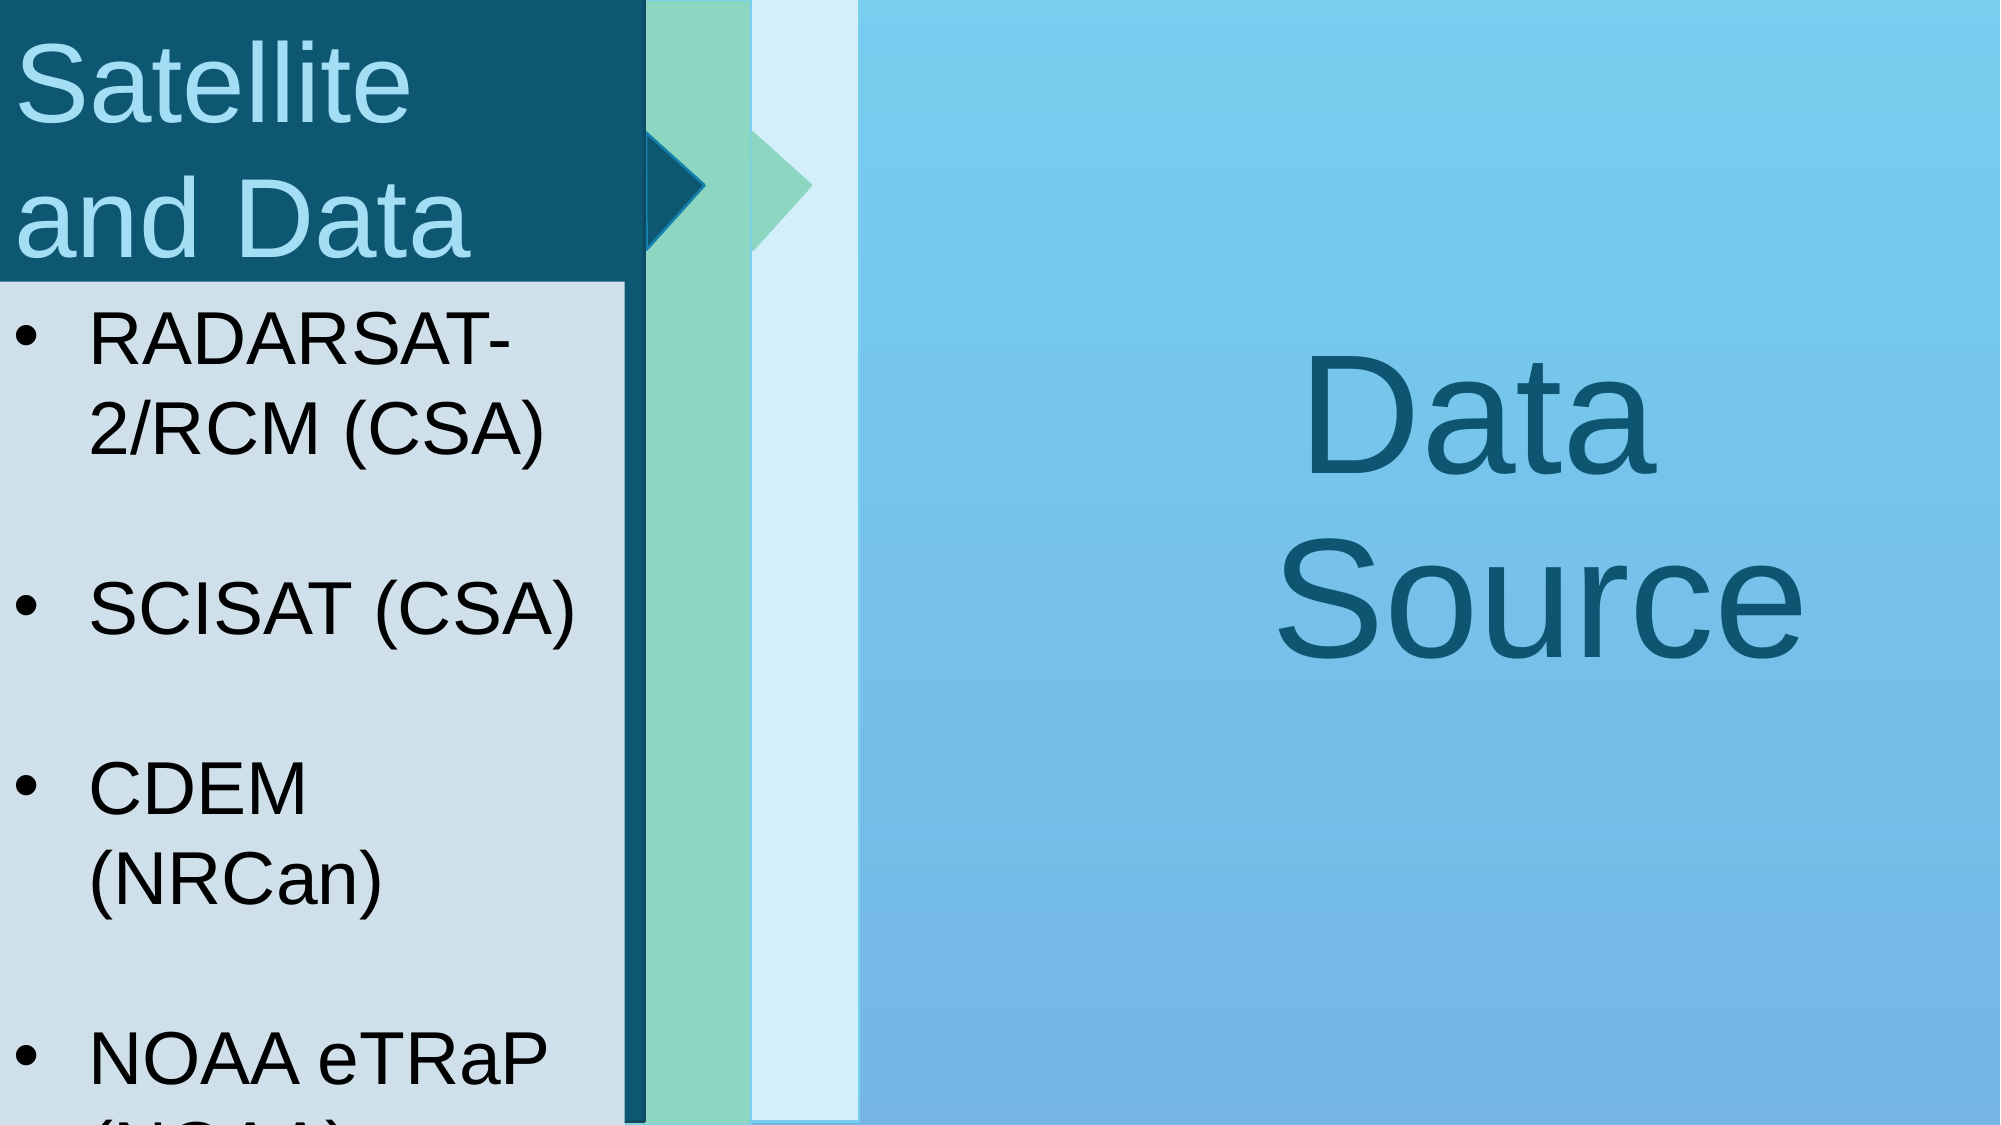

# Data Source

Satellite and Data Sources

RADARSAT-2/RCM (CSA)

SCISAT (CSA)

CDEM (NRCan)

NOAA eTRaP (NOAA)
Data Source